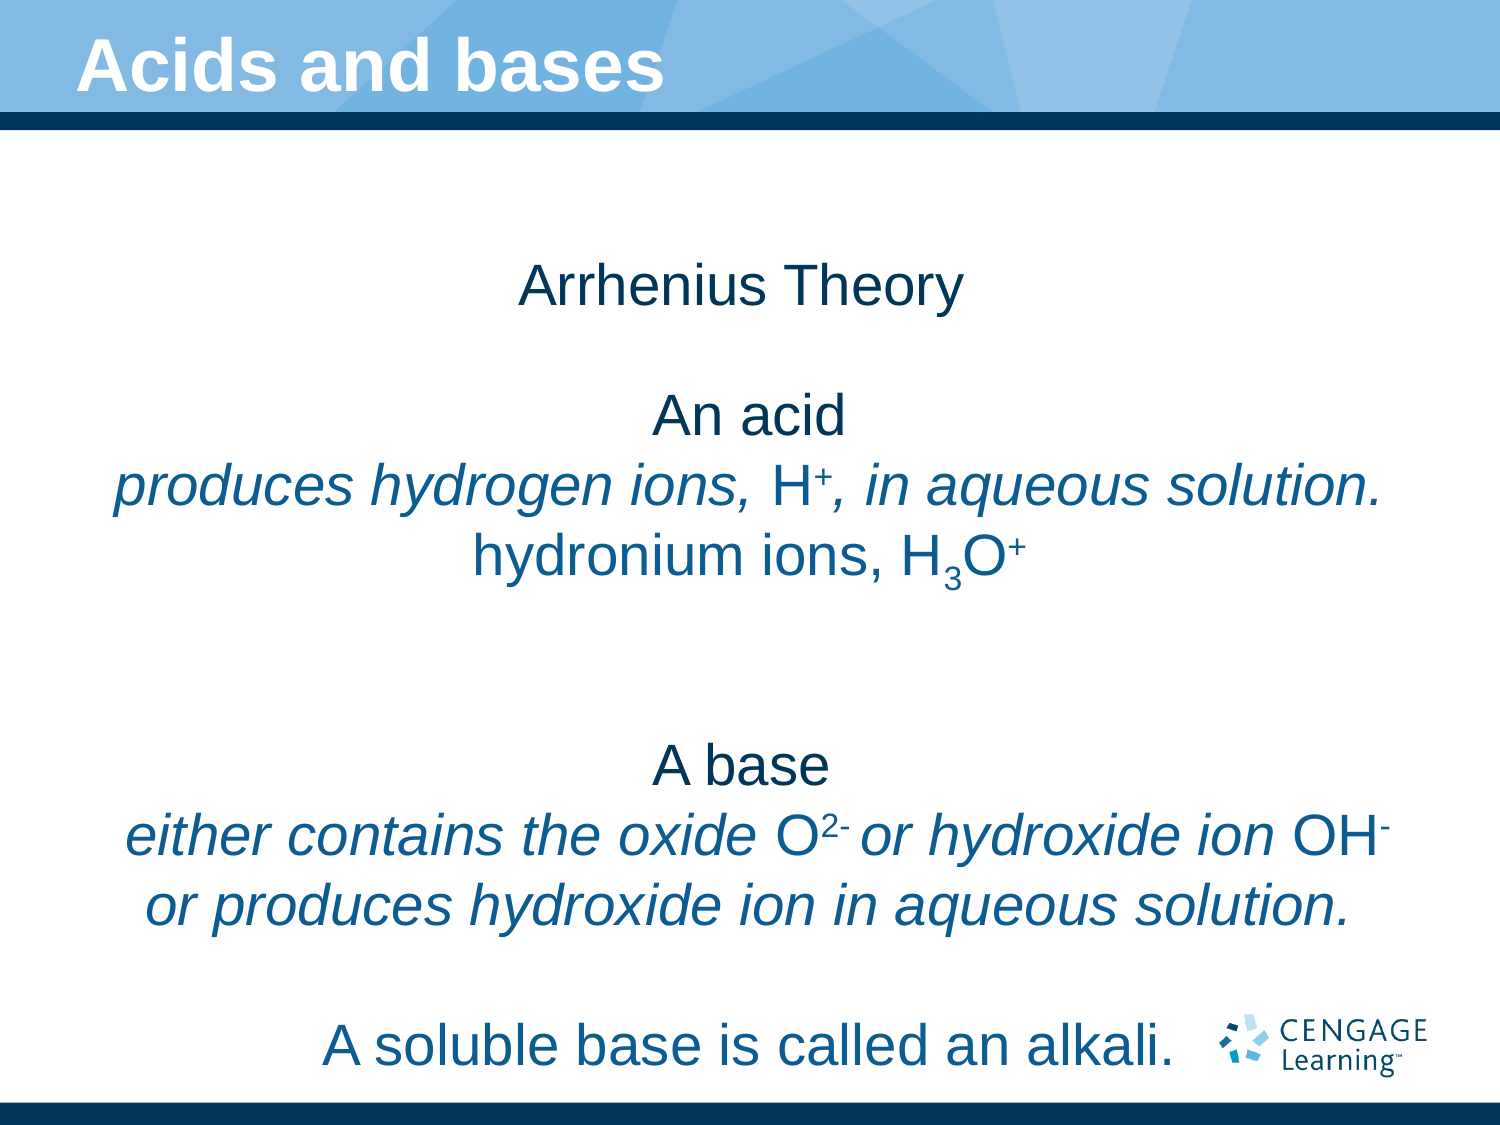

# Acids and bases
Arrhenius Theory
An acid
 produces hydrogen ions, H+, in aqueous solution.
hydronium ions, H3O+

A base
 either contains the oxide O2- or hydroxide ion OH- or produces hydroxide ion in aqueous solution.

A soluble base is called an alkali.